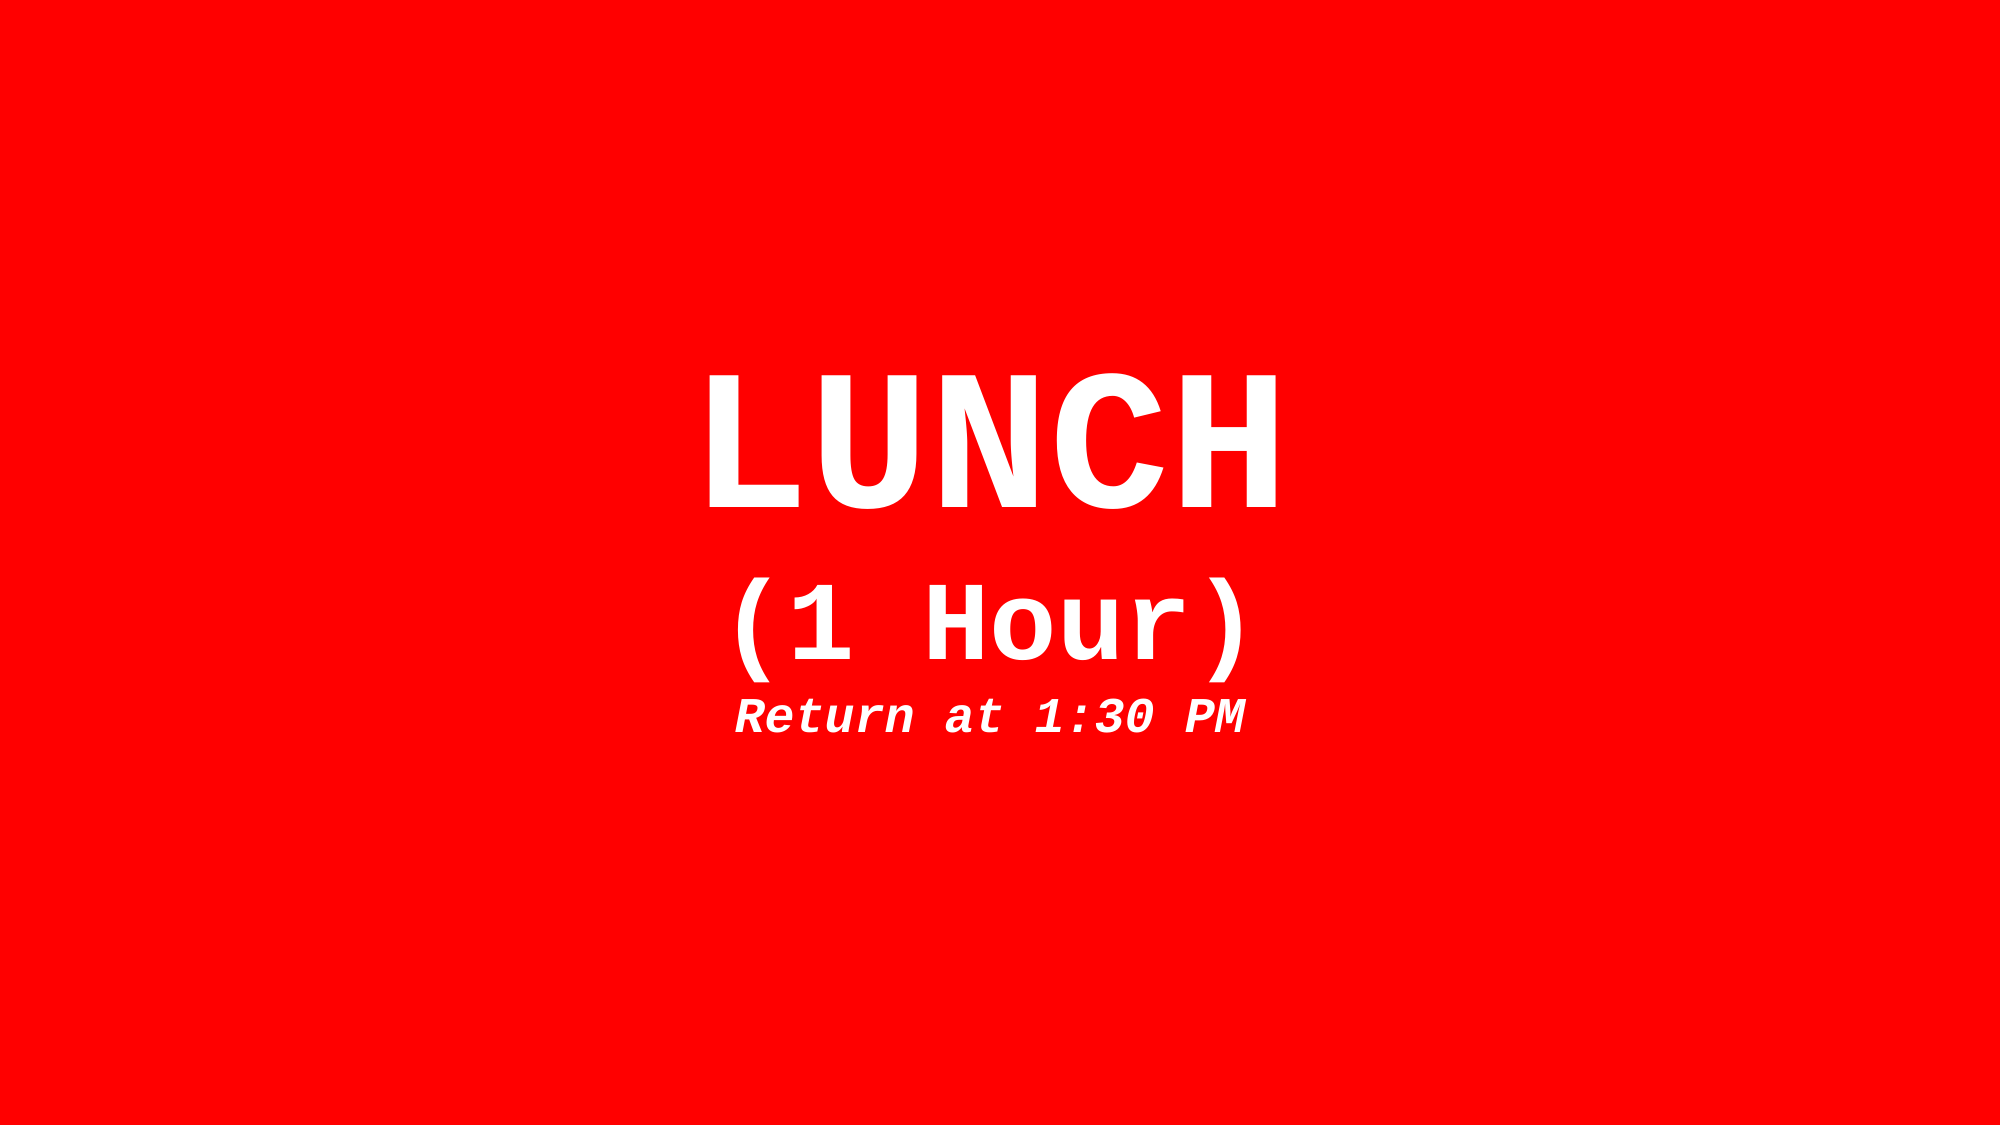

46
# LUNCH (1 Hour) Return at 1:30 PM